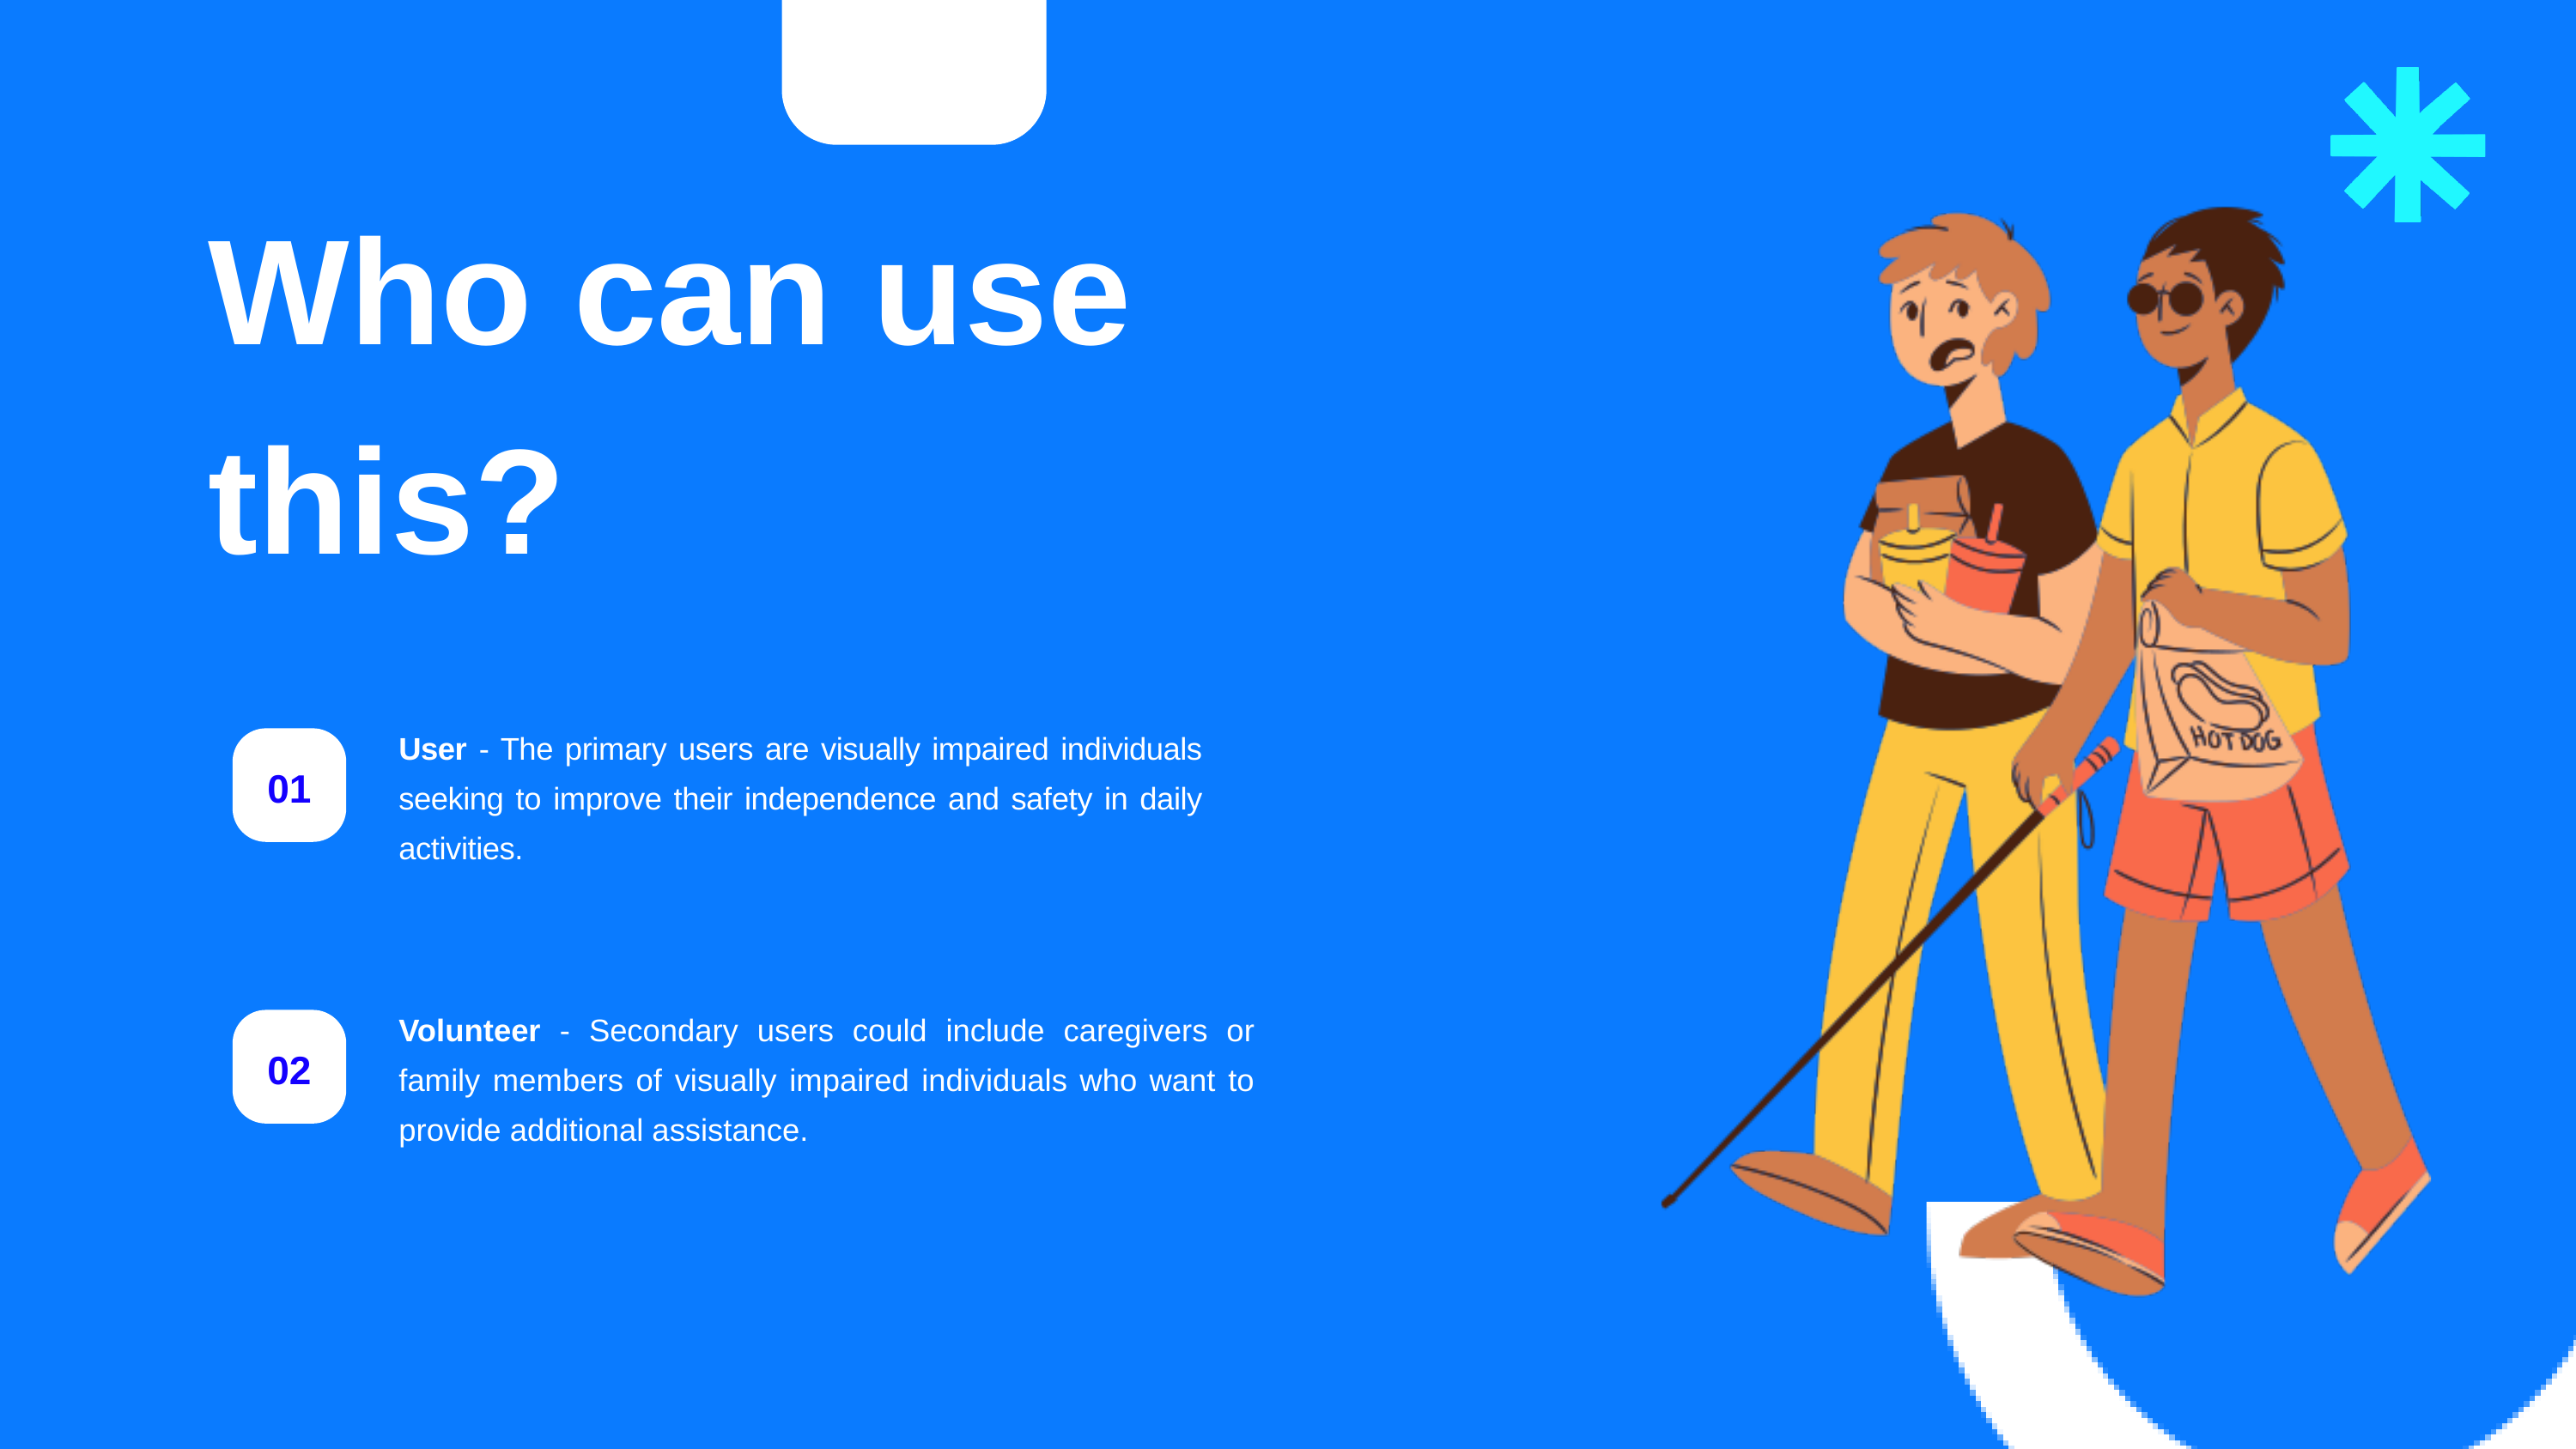

Who can use this?

User - The primary users are visually impaired individuals seeking to improve their independence and safety in daily activities.

01
Volunteer - Secondary users could include caregivers or family members of visually impaired individuals who want to provide additional assistance.

02